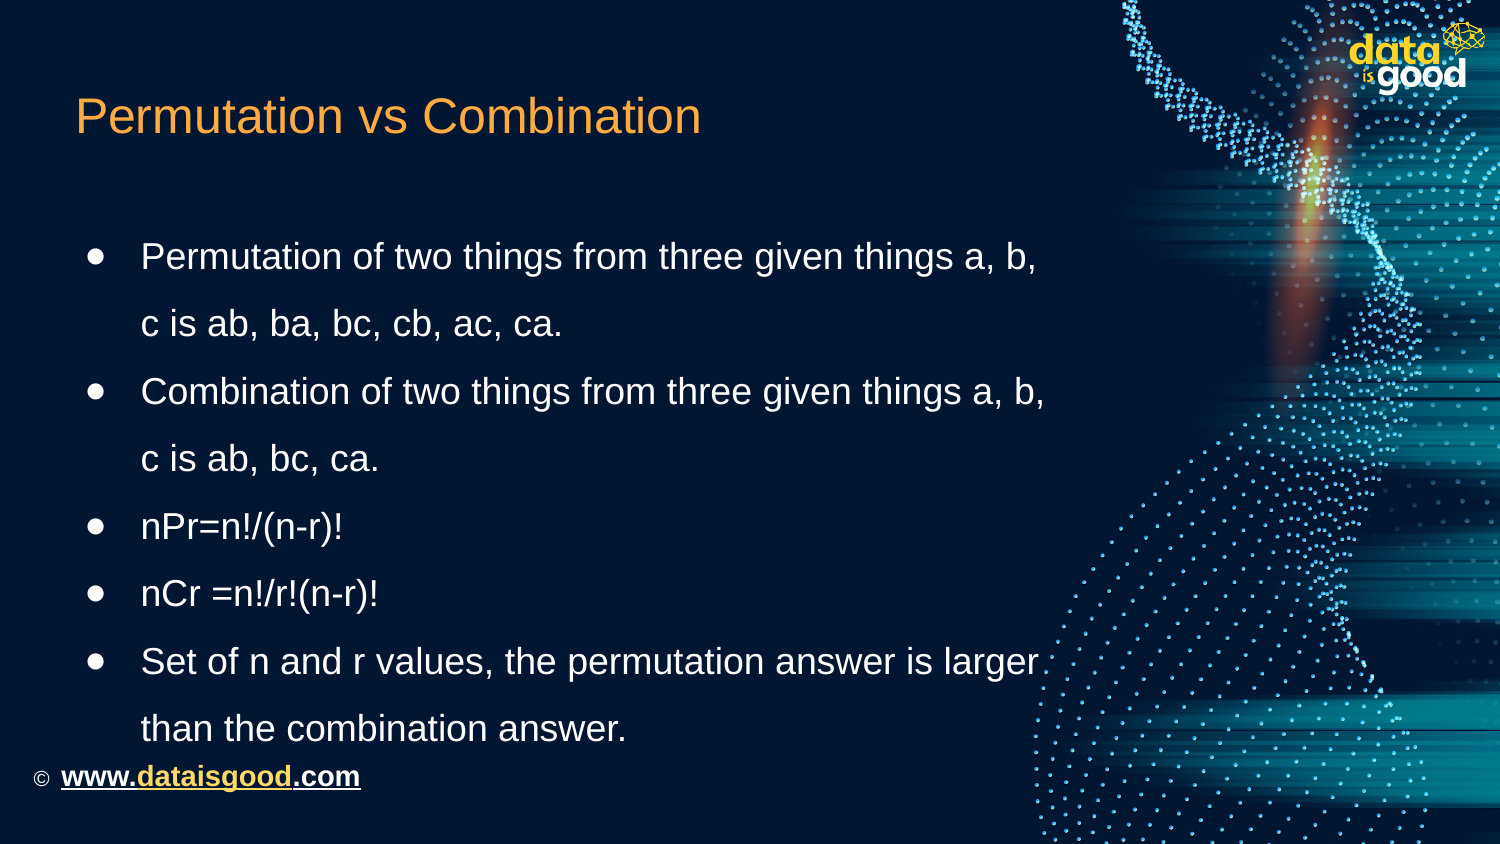

# Permutation vs Combination
Permutation of two things from three given things a, b, c is ab, ba, bc, cb, ac, ca.
Combination of two things from three given things a, b, c is ab, bc, ca.
nPr=n!/(n-r)!
nCr =n!/r!(n-r)!
Set of n and r values, the permutation answer is larger than the combination answer.